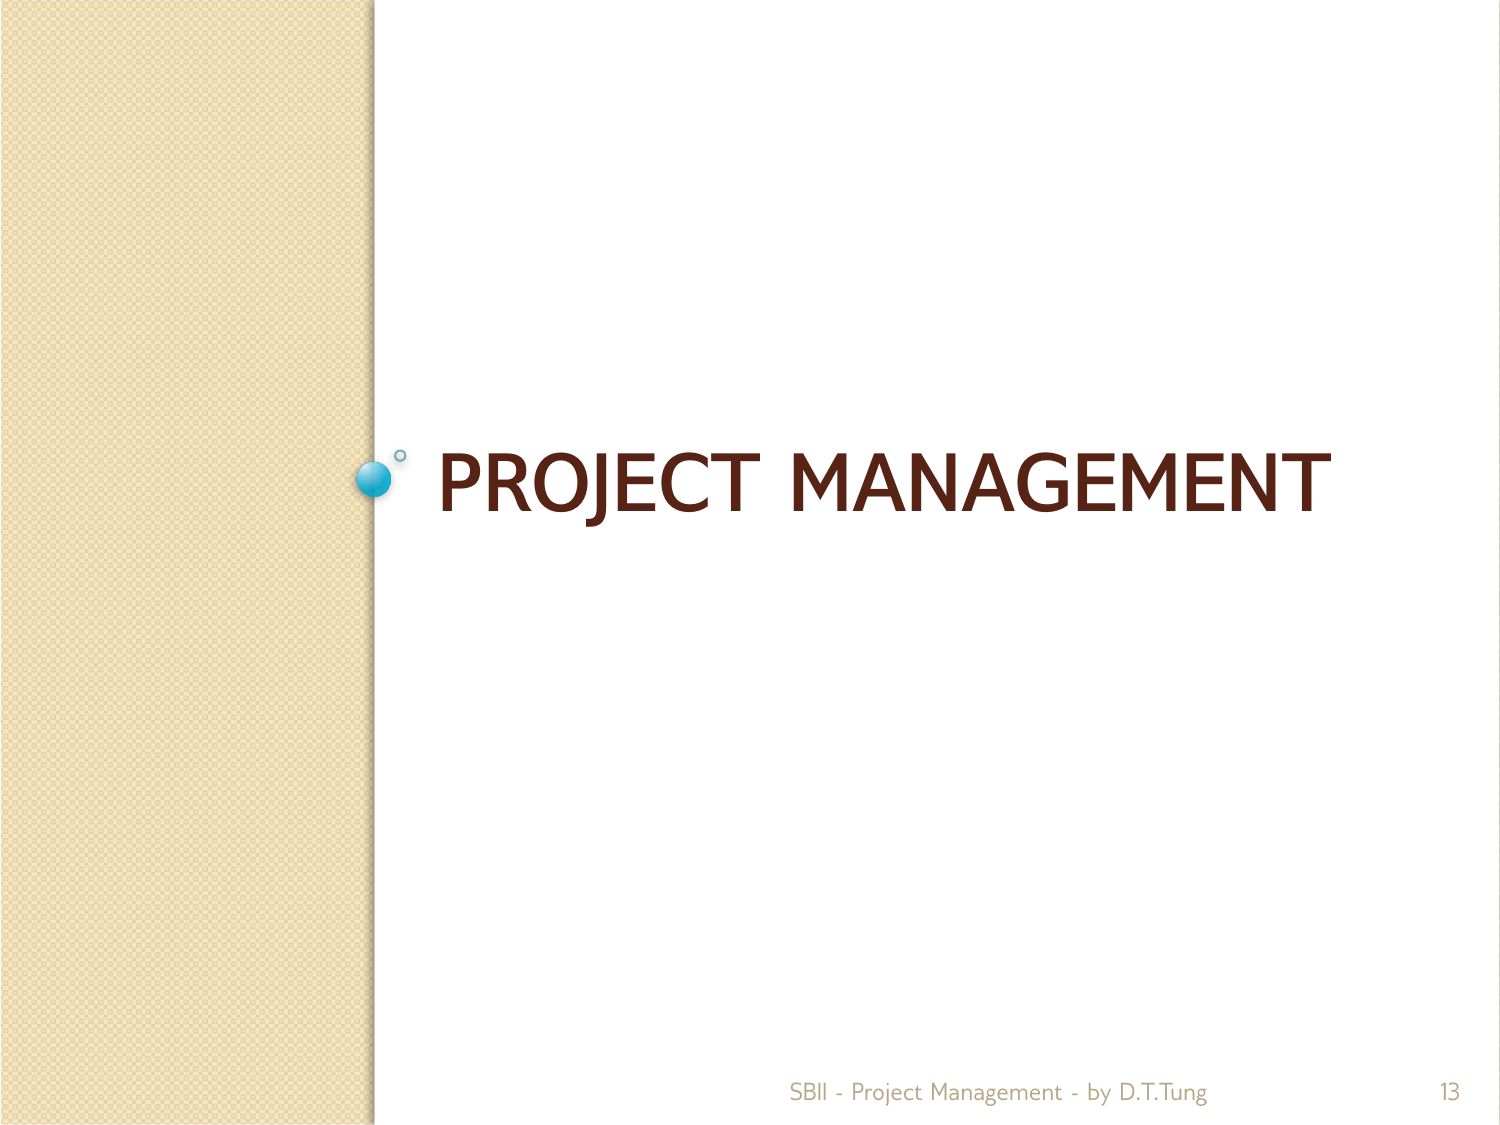

# PROJECT MANAGEMENT
SBII - Project Management - by D.T.Tung
13